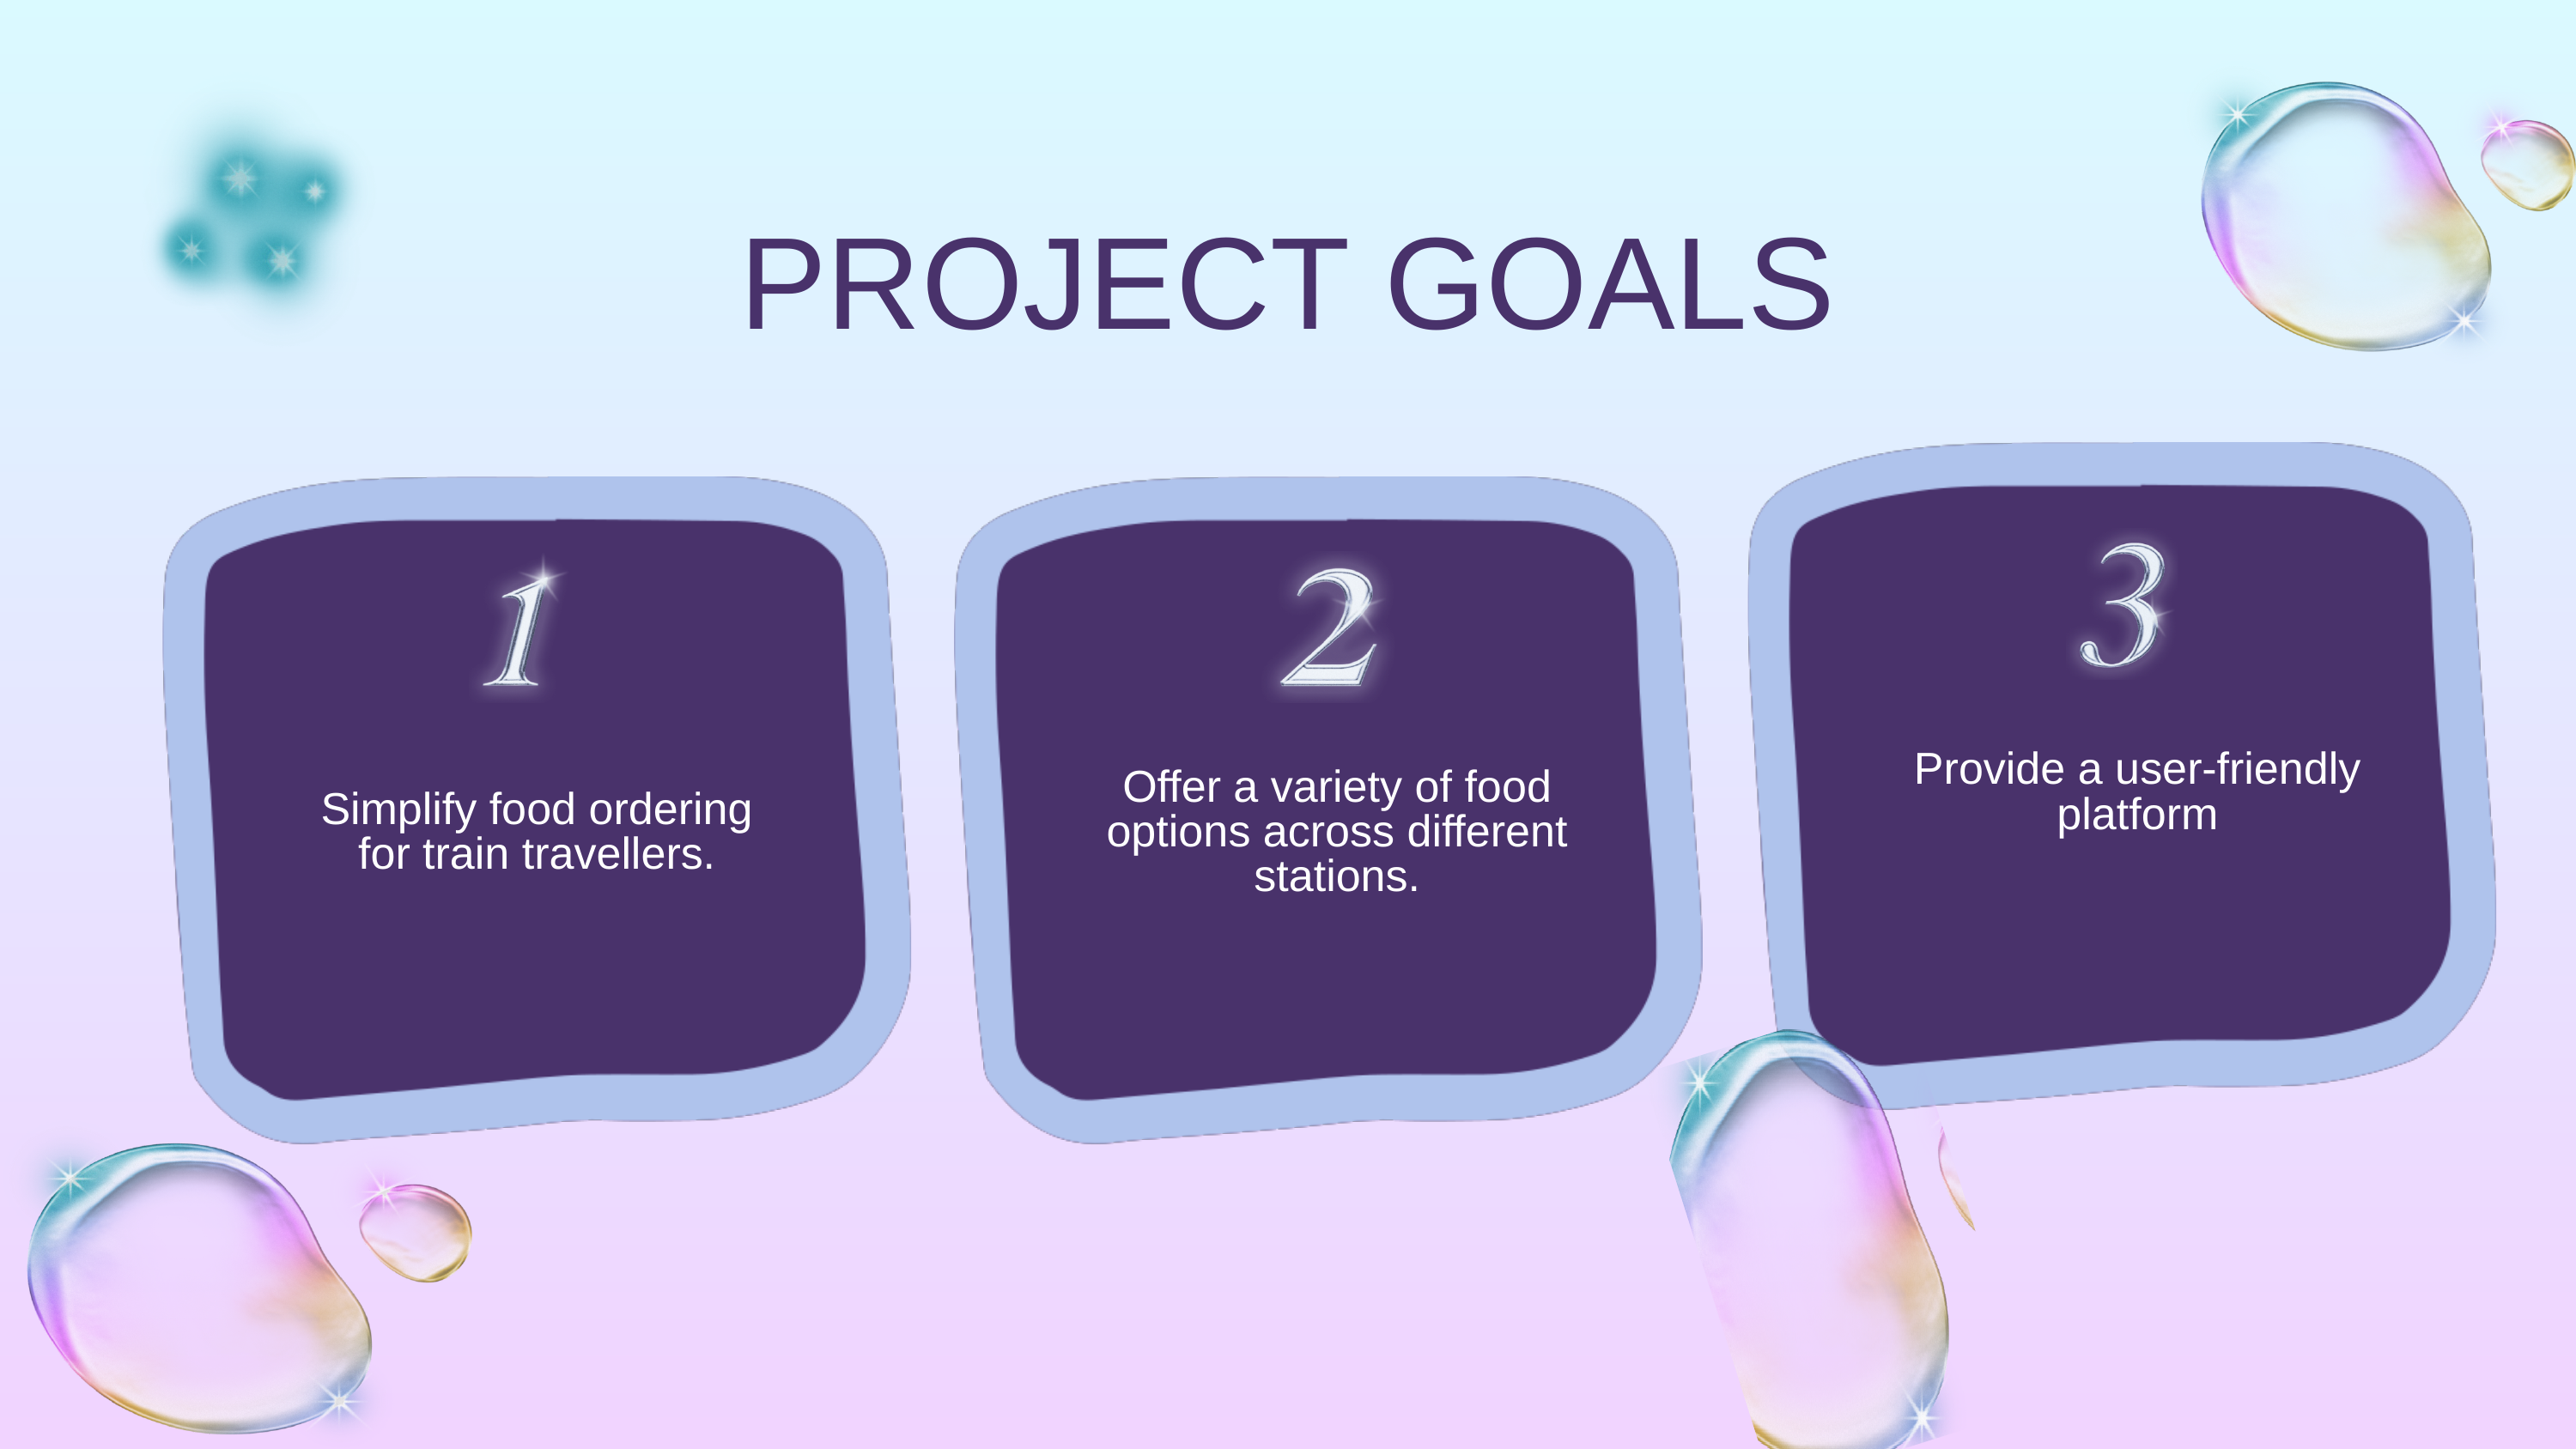

PROJECT GOALS

Provide a user-friendly platform
Offer a variety of food options across different stations.
Simplify food ordering for train travellers.